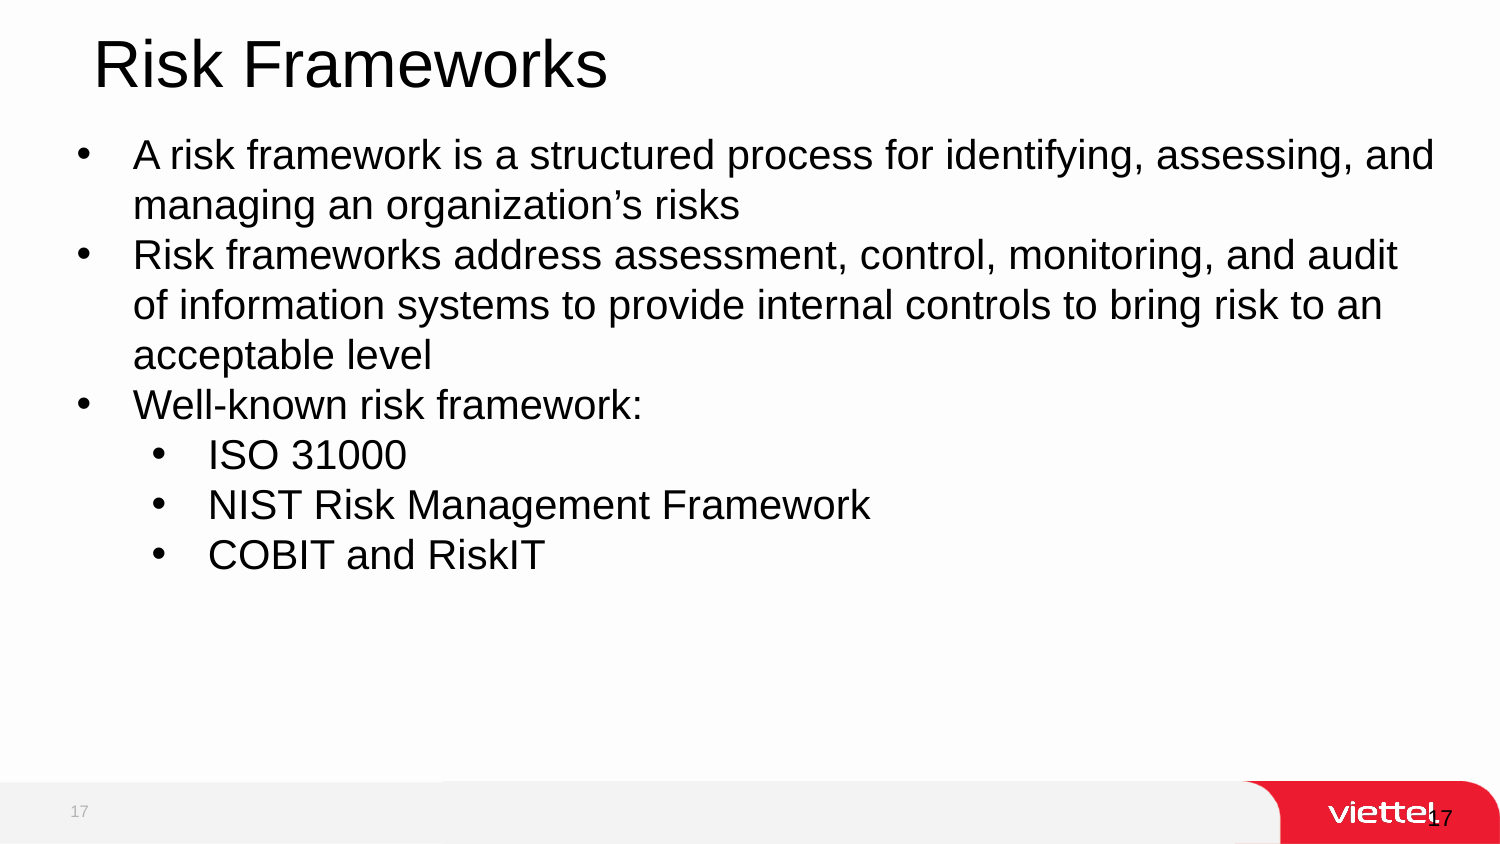

Risk Frameworks
A risk framework is a structured process for identifying, assessing, and managing an organization’s risks
Risk frameworks address assessment, control, monitoring, and audit of information systems to provide internal controls to bring risk to an acceptable level
Well-known risk framework:
ISO 31000
NIST Risk Management Framework
COBIT and RiskIT

17